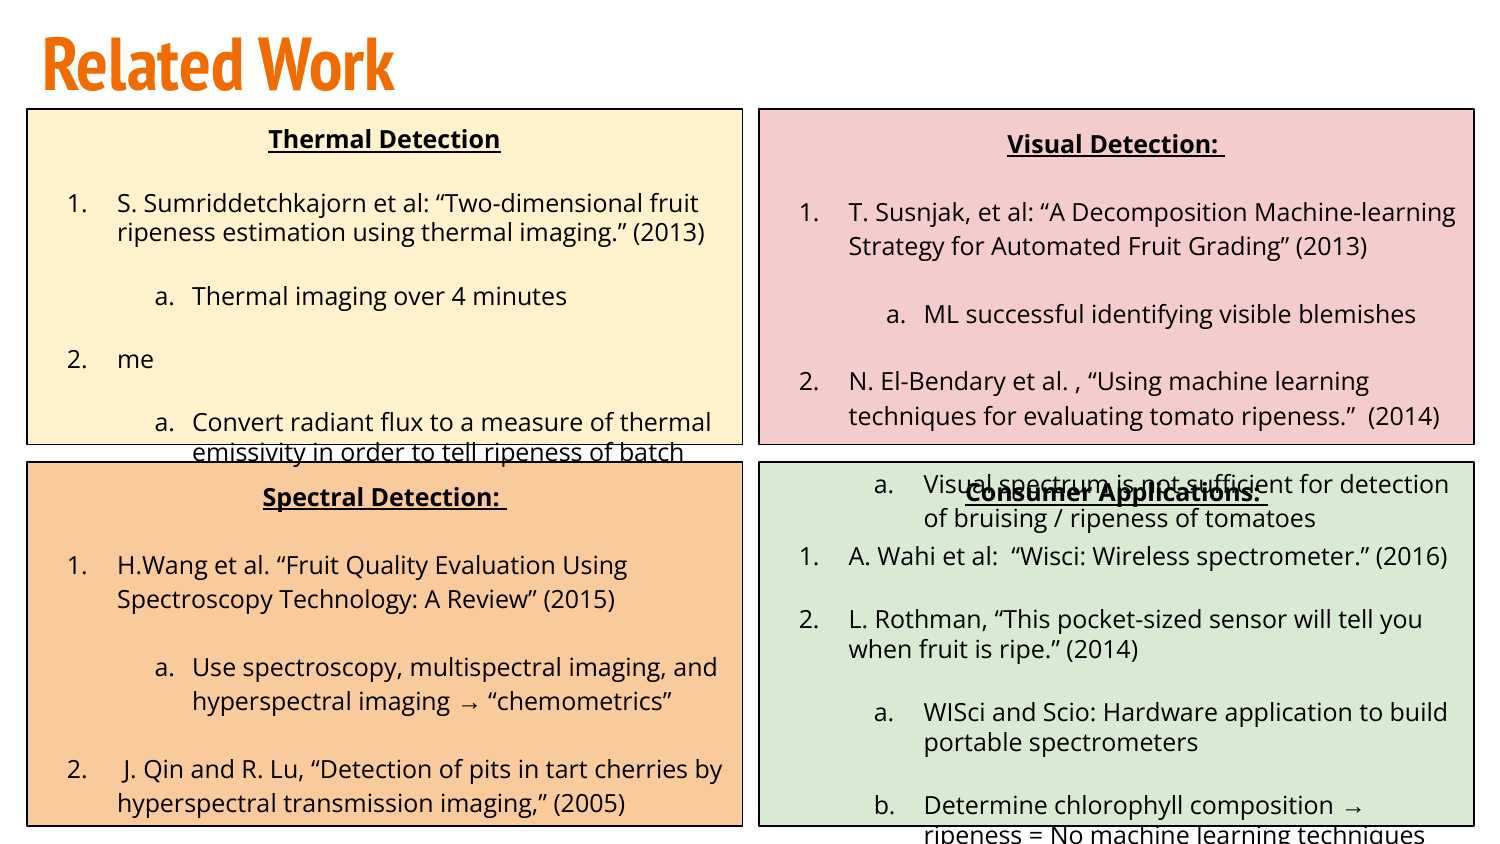

# Related Work
Thermal Detection
S. Sumriddetchkajorn et al: “Two-dimensional fruit ripeness estimation using thermal imaging.” (2013)
Thermal imaging over 4 minutes
me
Convert radiant flux to a measure of thermal emissivity in order to tell ripeness of batch

Visual Detection:
T. Susnjak, et al: “A Decomposition Machine-learning Strategy for Automated Fruit Grading” (2013)
ML successful identifying visible blemishes
N. El-Bendary et al. , “Using machine learning techniques for evaluating tomato ripeness.”  (2014)
Visual spectrum is not sufficient for detection of bruising / ripeness of tomatoes

Spectral Detection:
H.Wang et al. “Fruit Quality Evaluation Using Spectroscopy Technology: A Review” (2015)
Use spectroscopy, multispectral imaging, and hyperspectral imaging → “chemometrics”
 J. Qin and R. Lu, “Detection of pits in tart cherries by hyperspectral transmission imaging,” (2005)
Spectral imaging capable of pit detection
Consumer Applications:
A. Wahi et al:  “Wisci: Wireless spectrometer.” (2016)
L. Rothman, “This pocket-sized sensor will tell you when fruit is ripe.” (2014)
WISci and Scio: Hardware application to build portable spectrometers
Determine chlorophyll composition → ripeness = No machine learning techniques
Problem: Spectrometers will not be portable or cost-effective in the near future